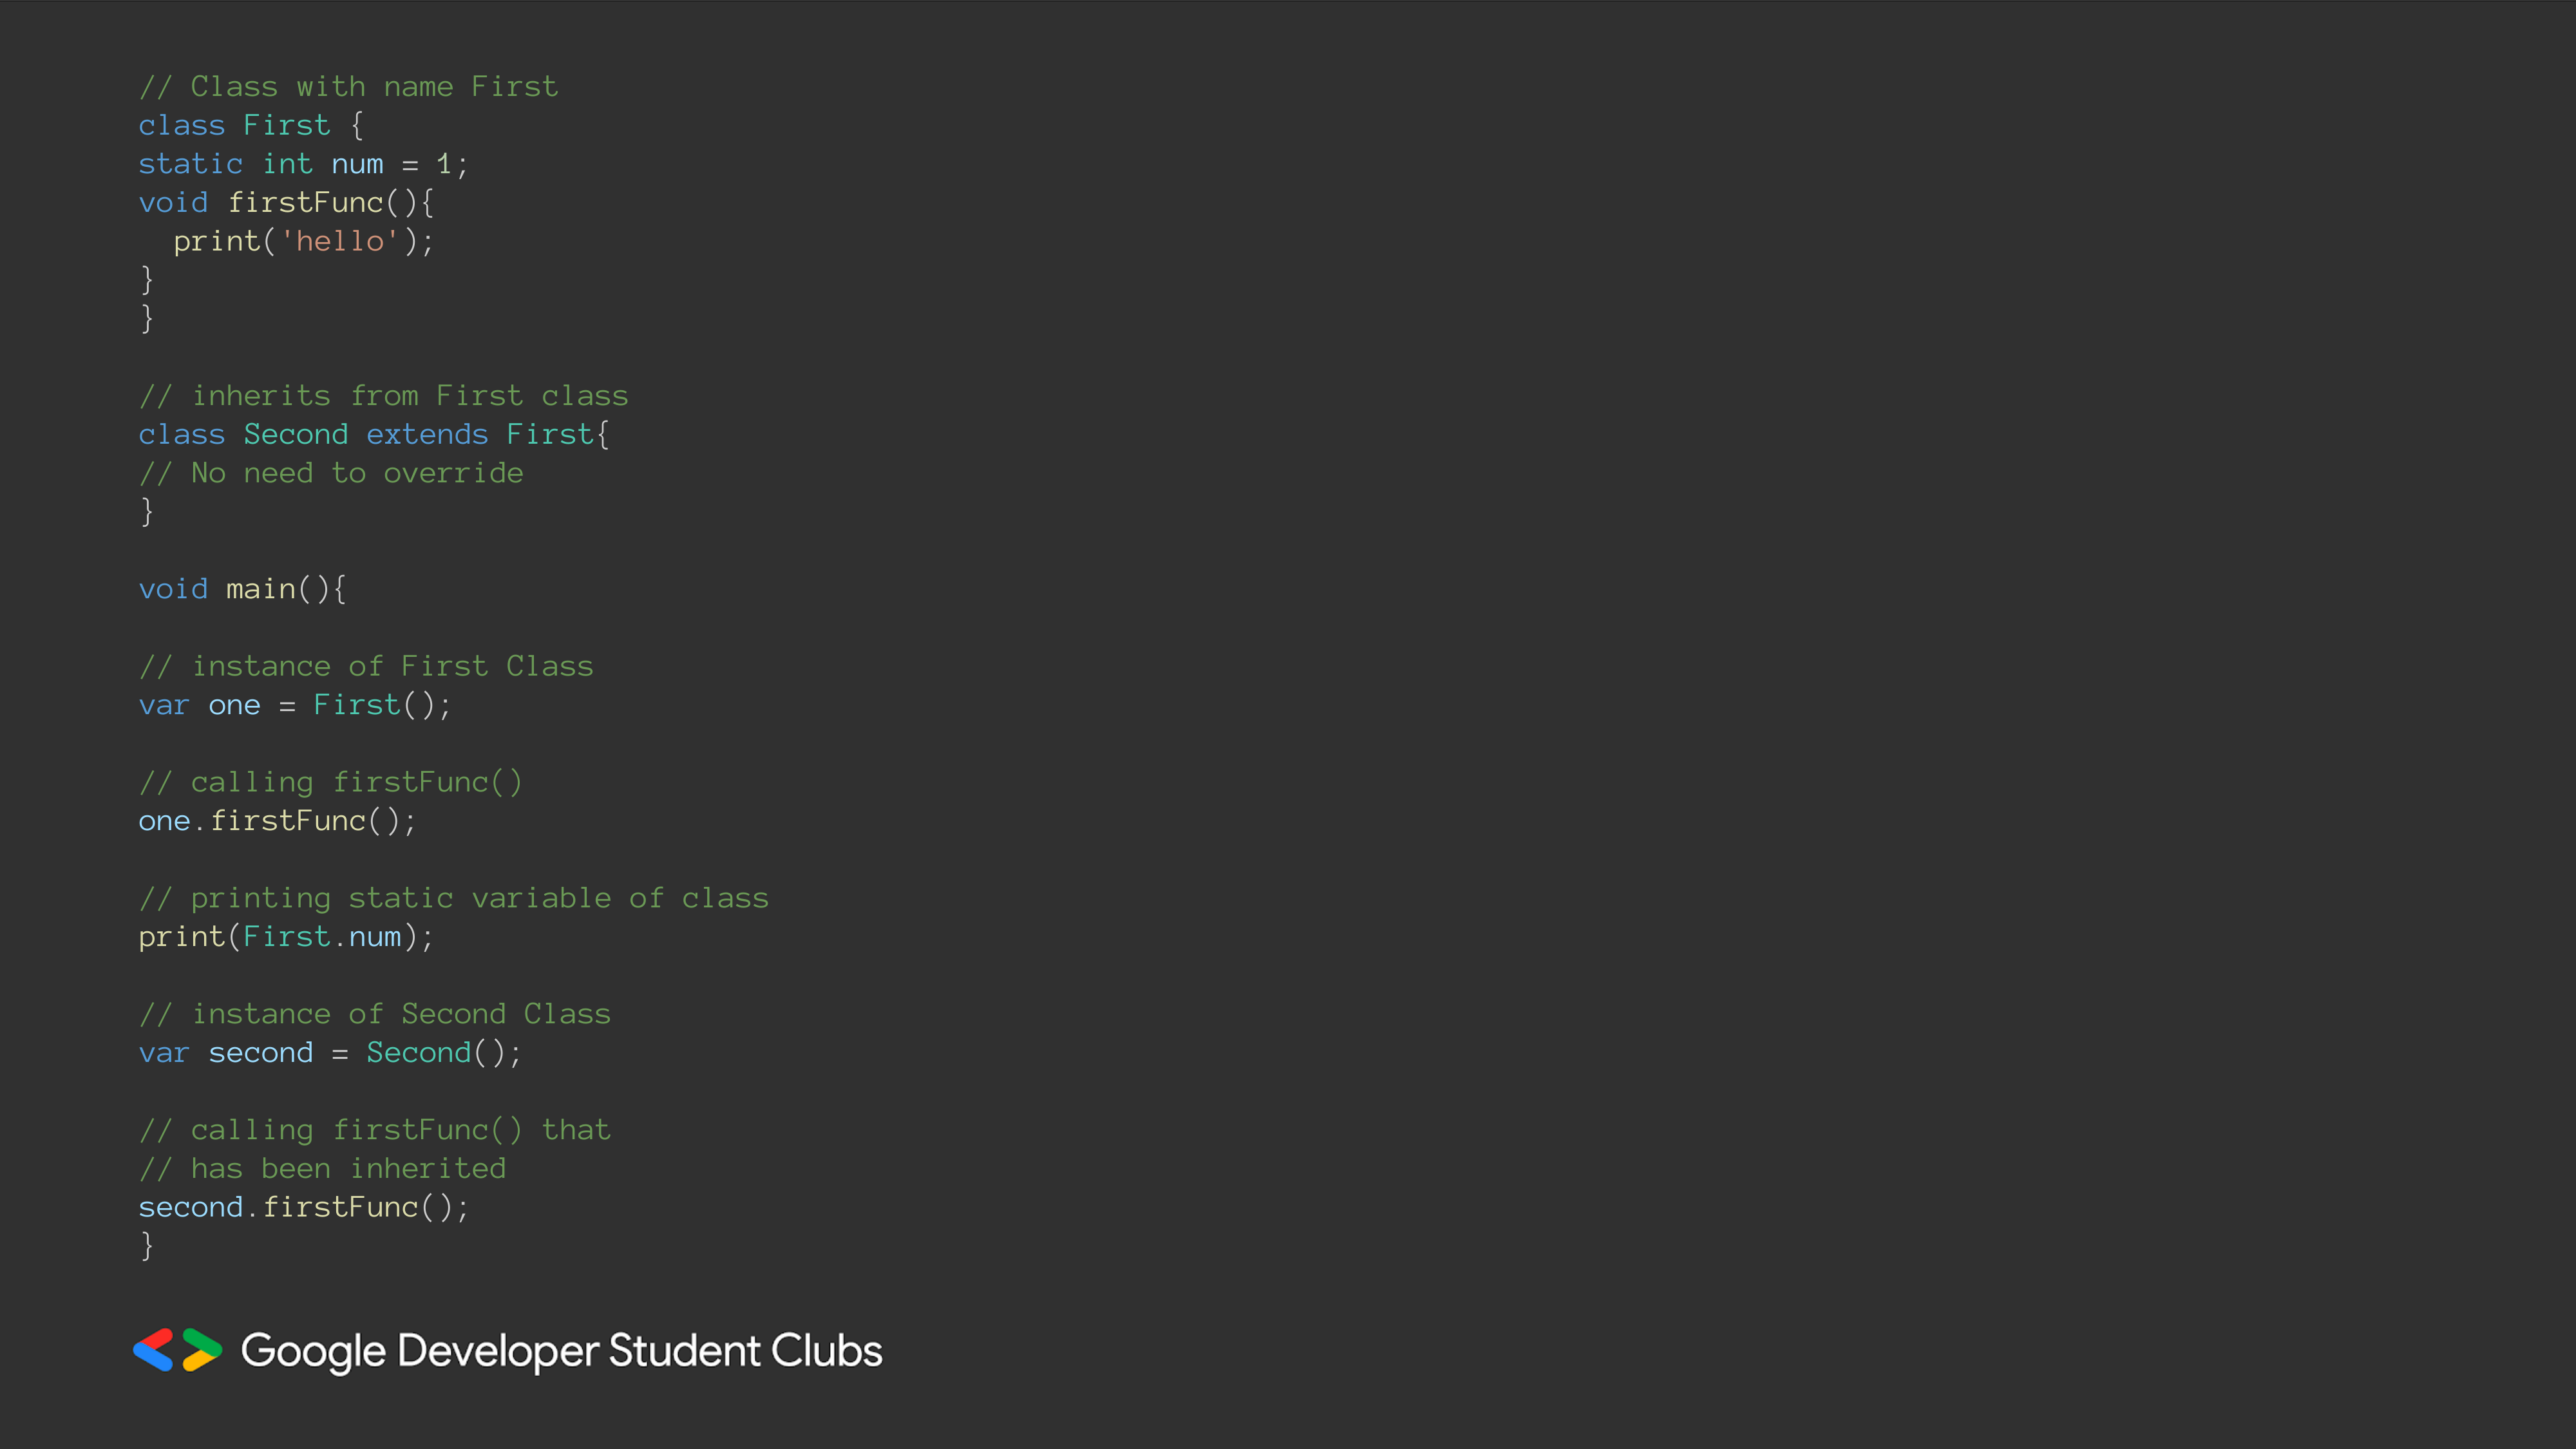

// Class with name First
class First {
static int num = 1;
void firstFunc(){
  print('hello');
}
}
// inherits from First class
class Second extends First{
// No need to override
}
void main(){
// instance of First Class
var one = First();
// calling firstFunc()
one.firstFunc();
// printing static variable of class
print(First.num);
// instance of Second Class
var second = Second();
// calling firstFunc() that
// has been inherited
second.firstFunc();
}